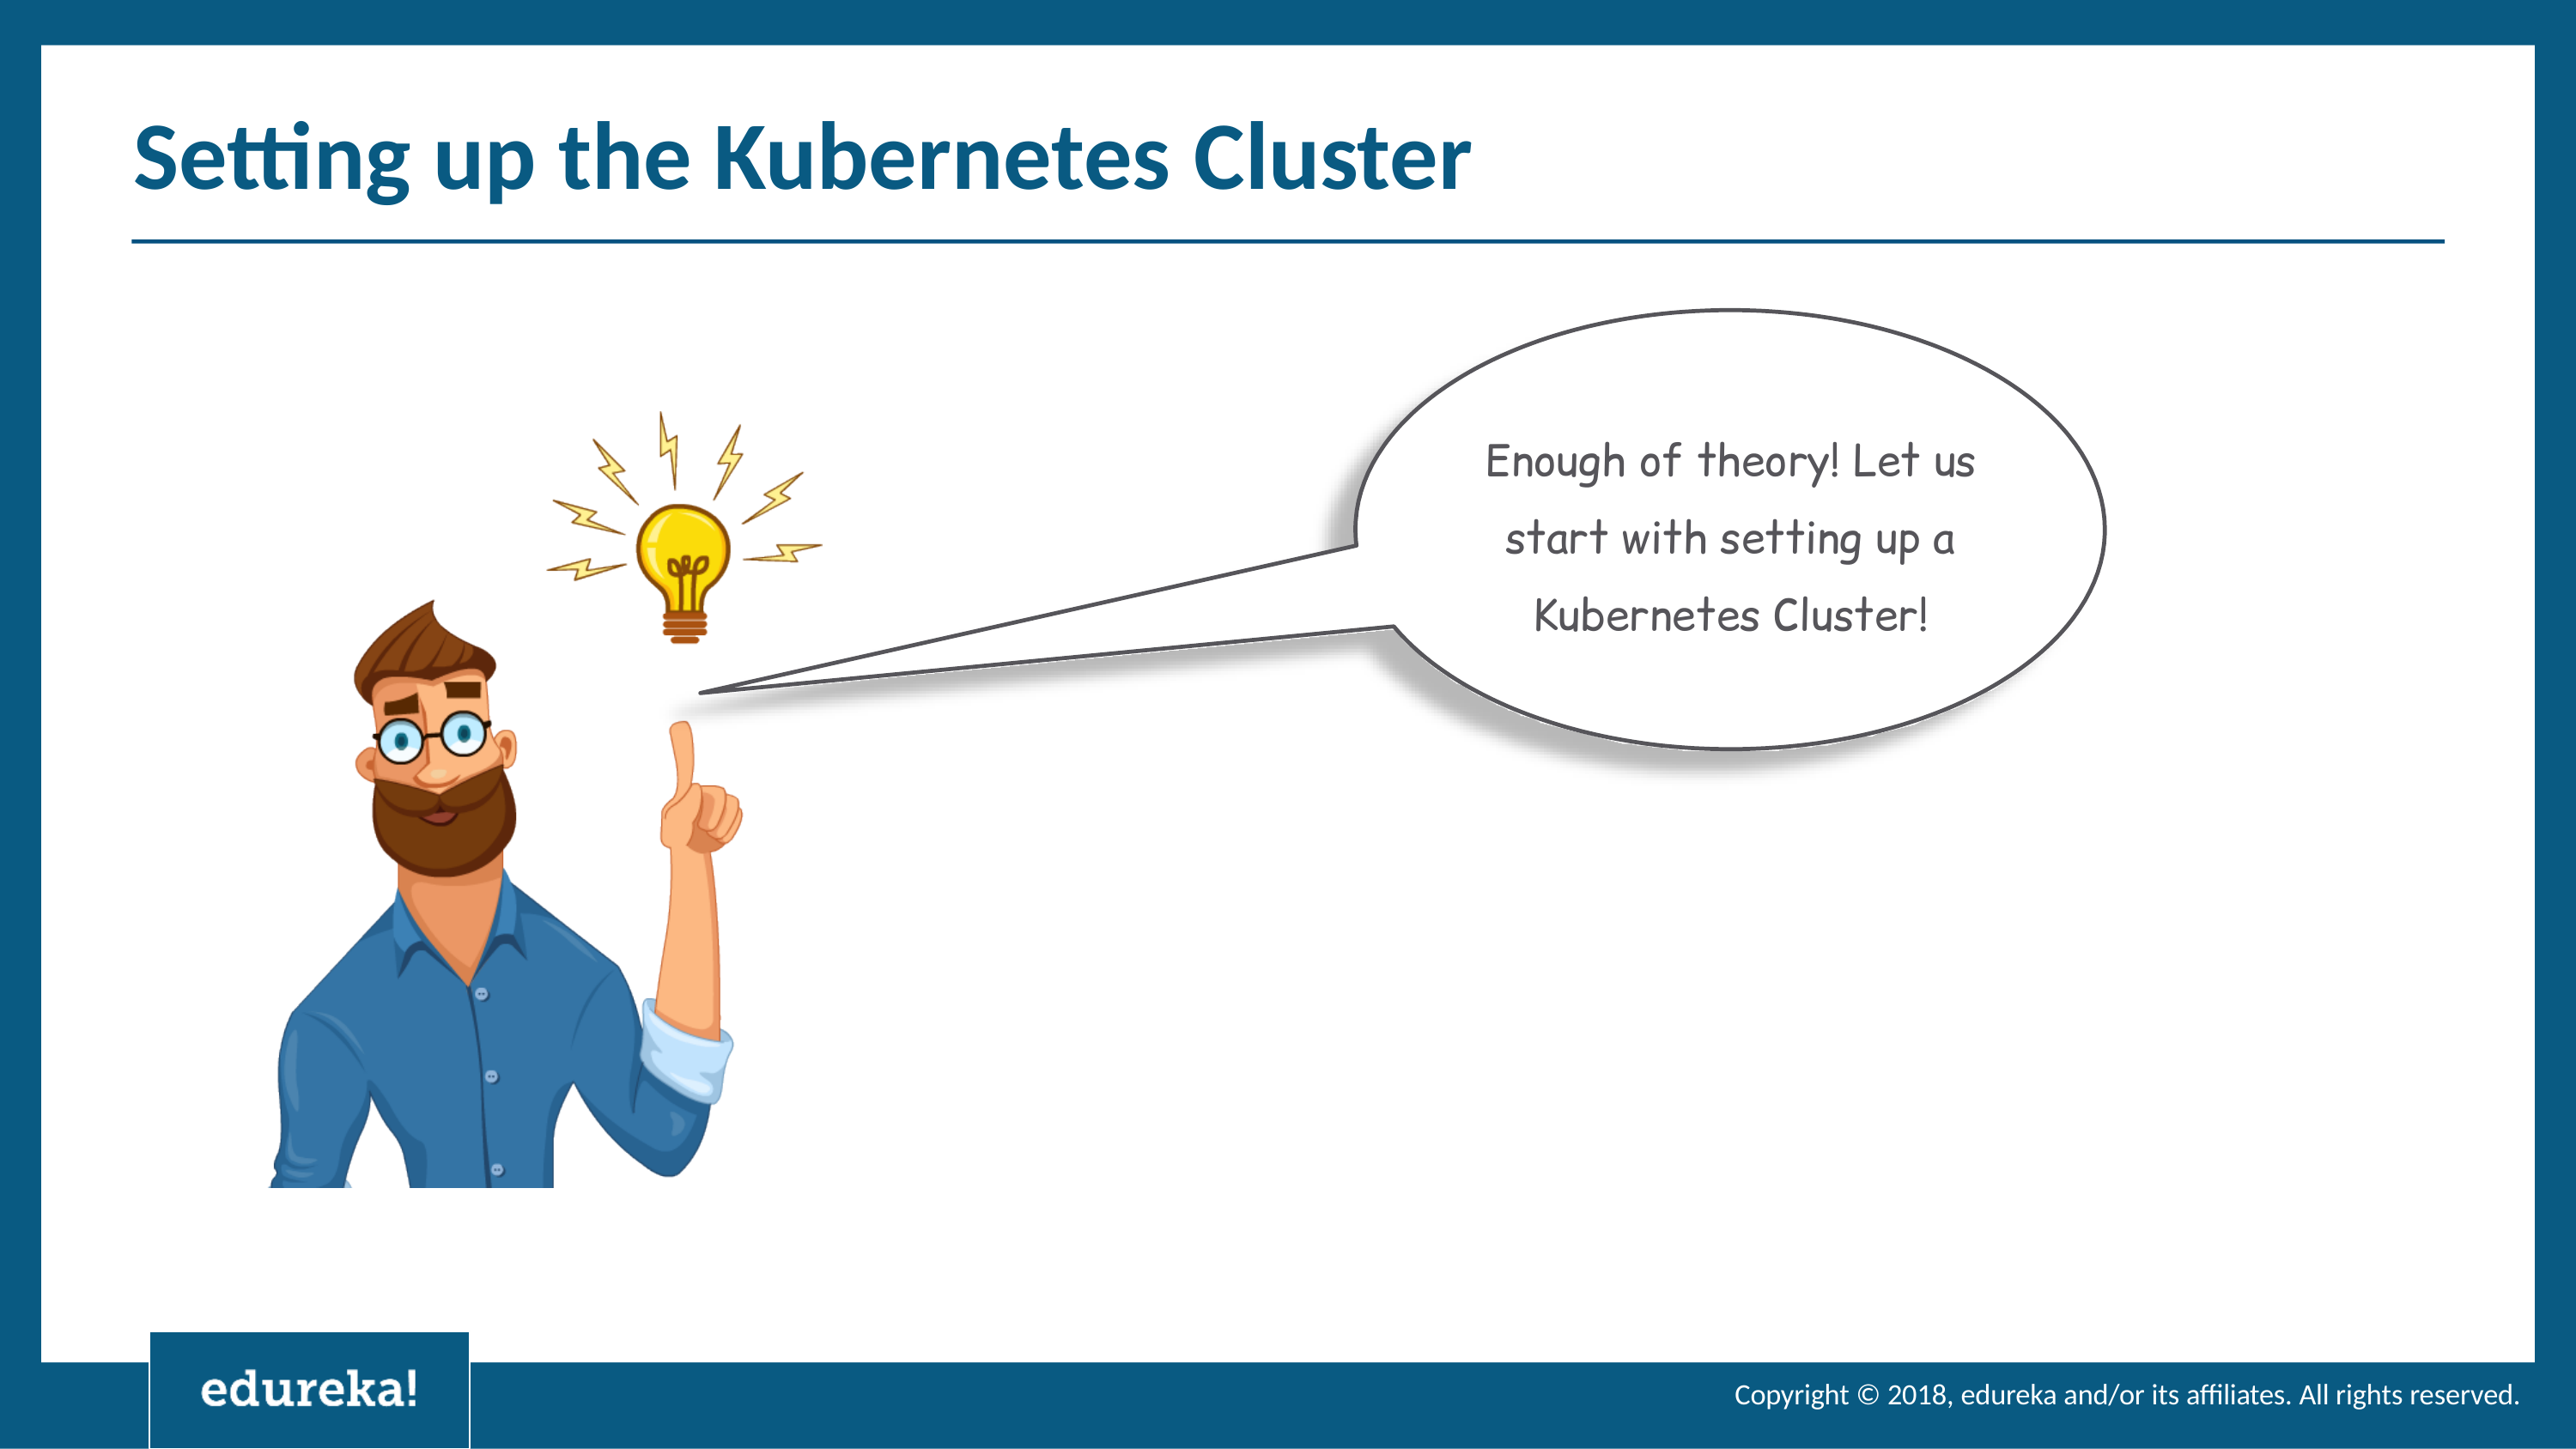

Setting up the Kubernetes Cluster

Enough of theory! Let us  start with setting up a  Kubernetes Cluster!
Copyright © 2018, edureka and/or its affiliates. All rights reserved.